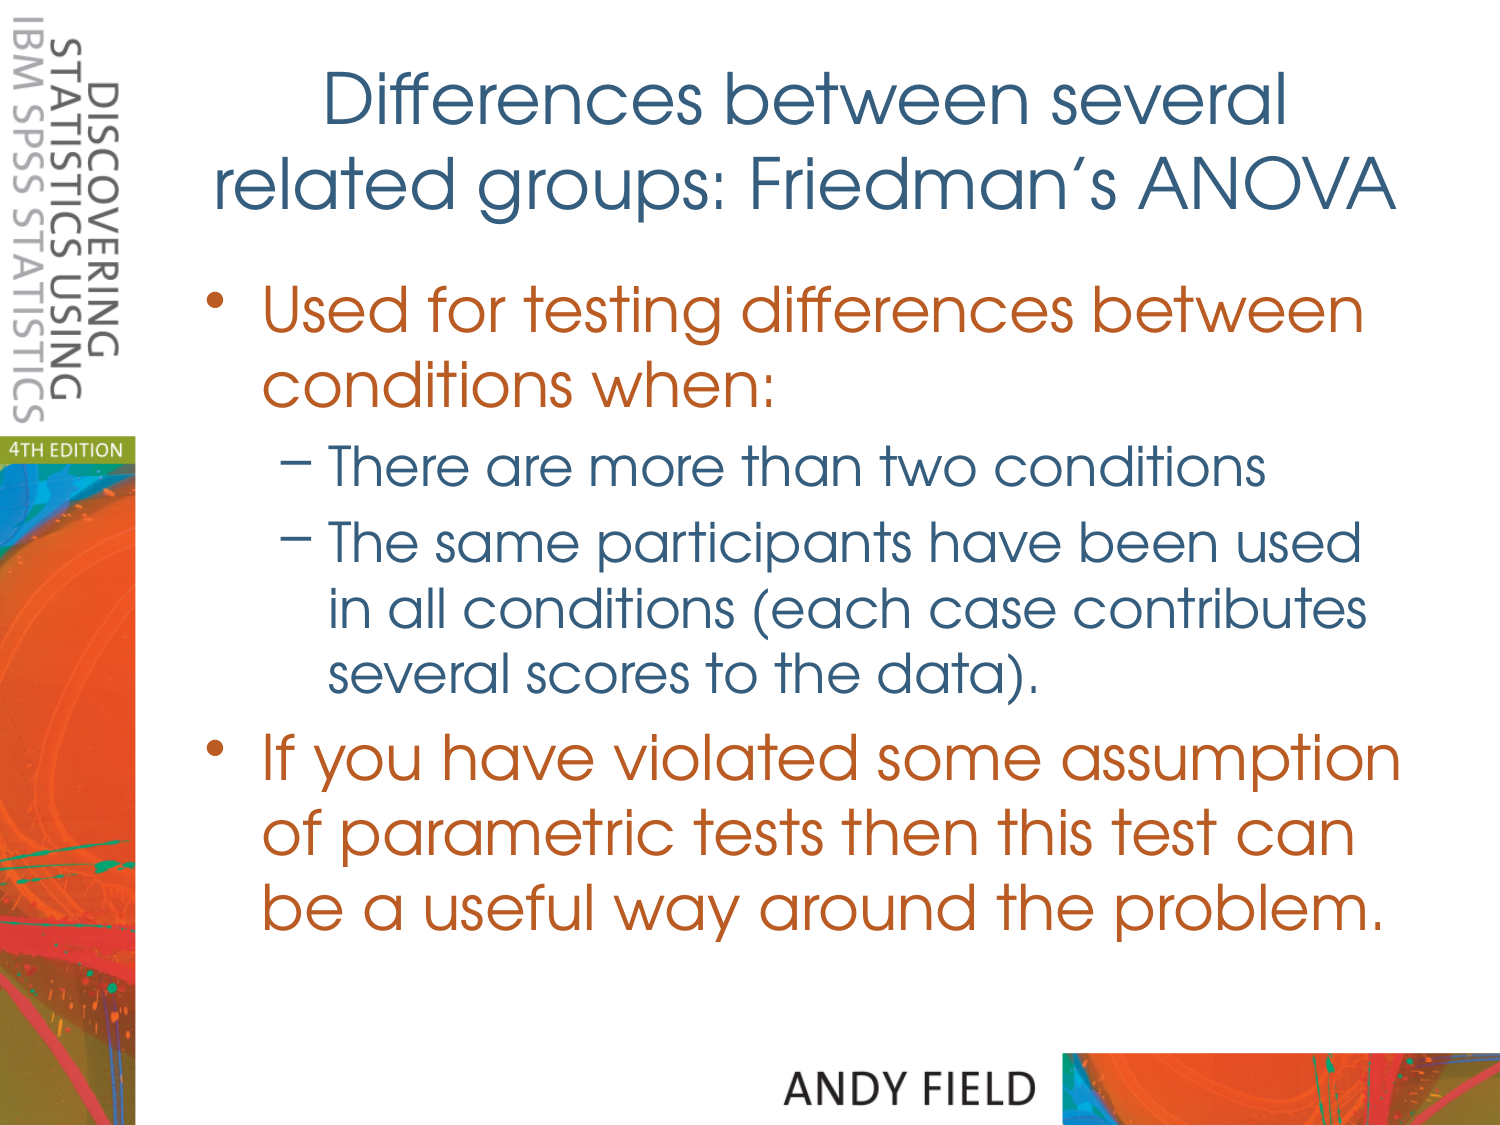

# Differences between several related groups: Friedman’s ANOVA
Used for testing differences between conditions when:
There are more than two conditions
The same participants have been used in all conditions (each case contributes several scores to the data).
If you have violated some assumption of parametric tests then this test can be a useful way around the problem.